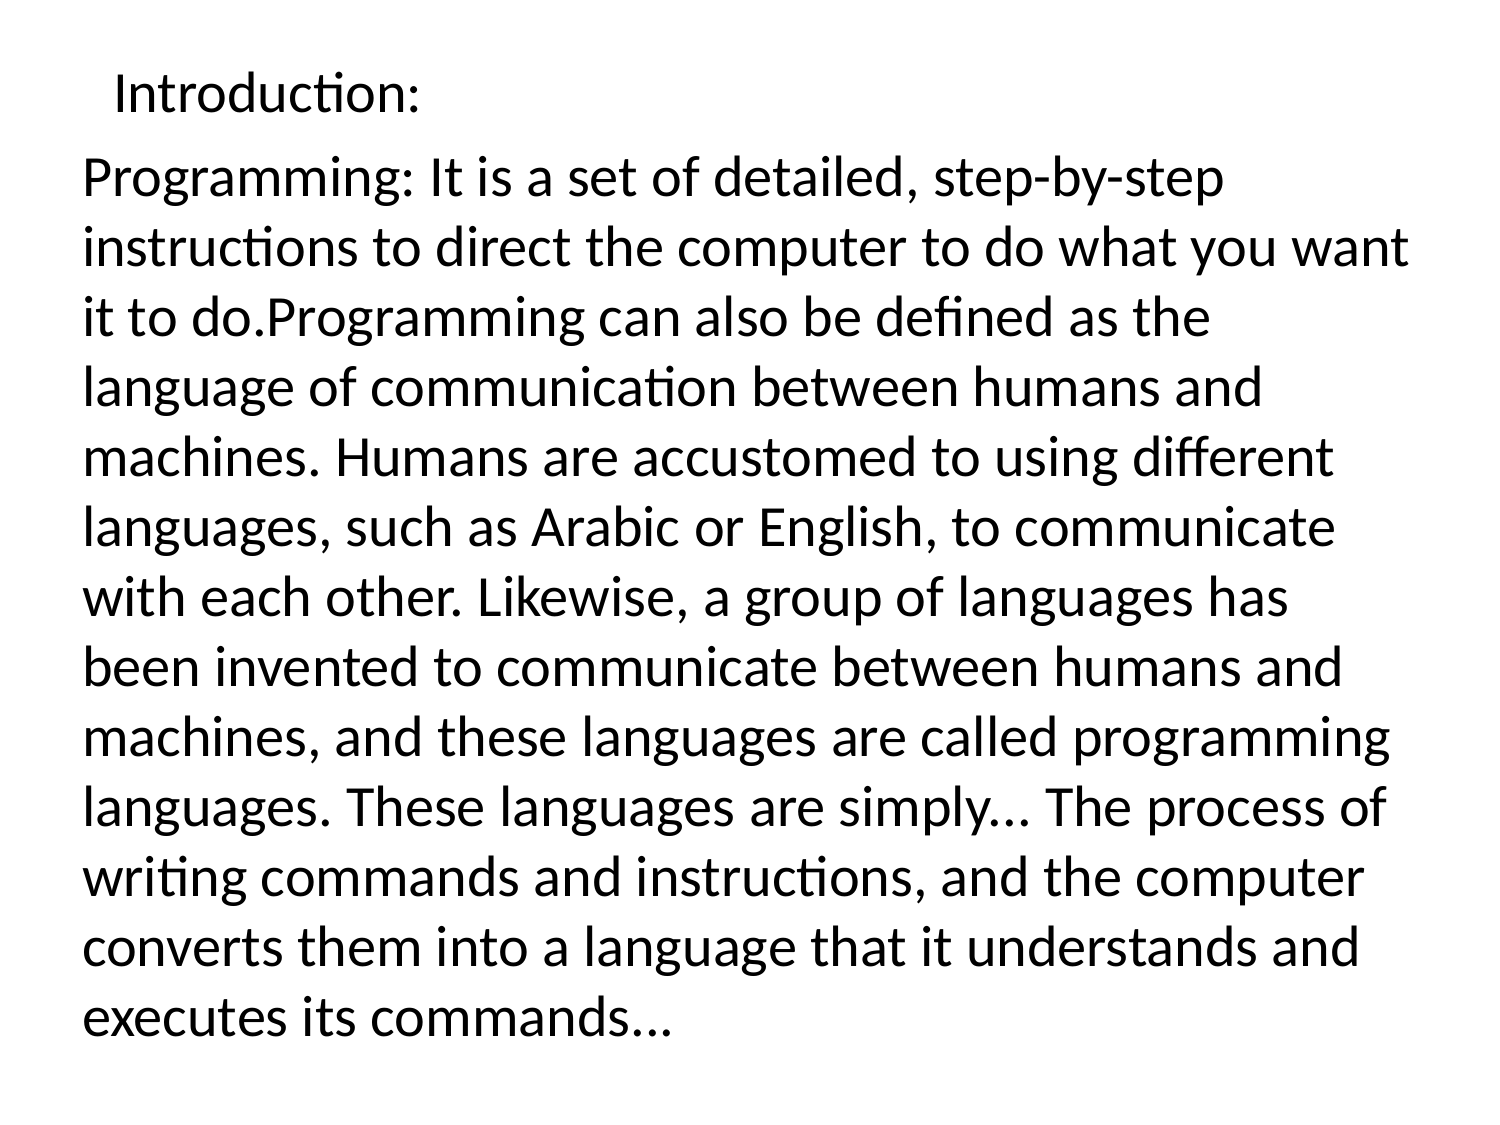

Introduction:
Programming: It is a set of detailed, step-by-step instructions to direct the computer to do what you want it to do.Programming can also be defined as the language of communication between humans and machines. Humans are accustomed to using different languages, such as Arabic or English, to communicate with each other. Likewise, a group of languages ​​has been invented to communicate between humans and machines, and these languages ​​are called programming languages. These languages ​​are simply... The process of writing commands and instructions, and the computer converts them into a language that it understands and executes its commands...